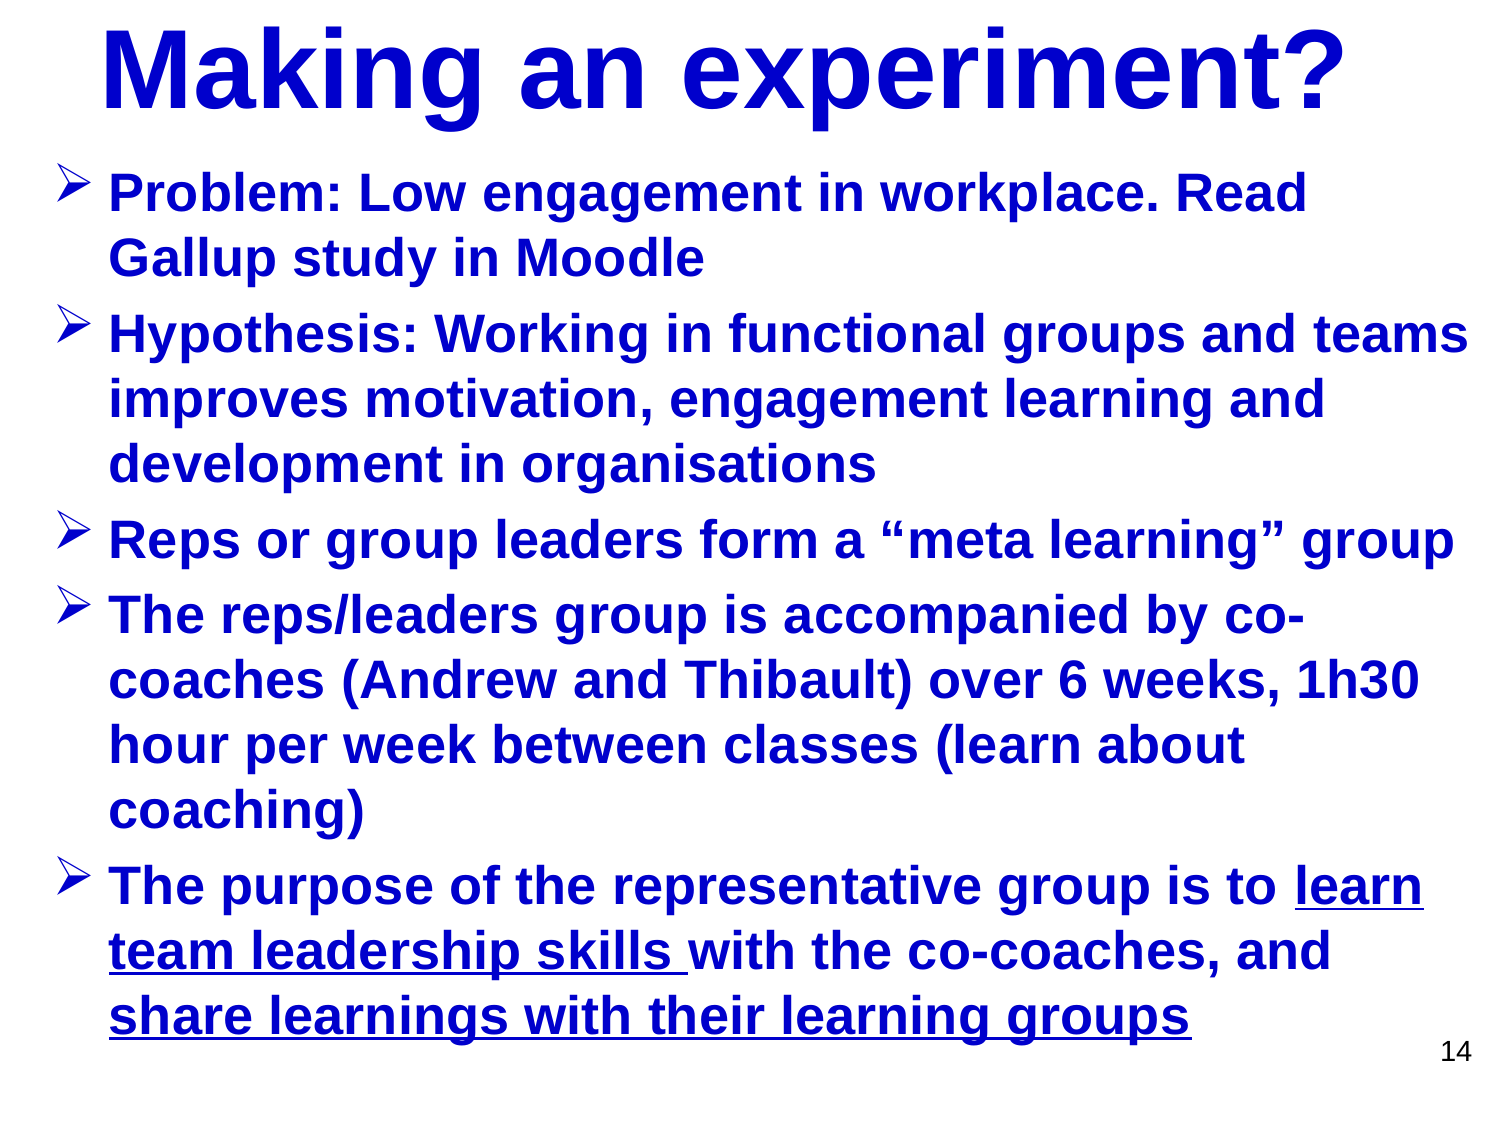

# Making an experiment?
Problem: Low engagement in workplace. Read Gallup study in Moodle
Hypothesis: Working in functional groups and teams improves motivation, engagement learning and development in organisations
Reps or group leaders form a “meta learning” group
The reps/leaders group is accompanied by co-coaches (Andrew and Thibault) over 6 weeks, 1h30 hour per week between classes (learn about coaching)
The purpose of the representative group is to learn team leadership skills with the co-coaches, and share learnings with their learning groups

14